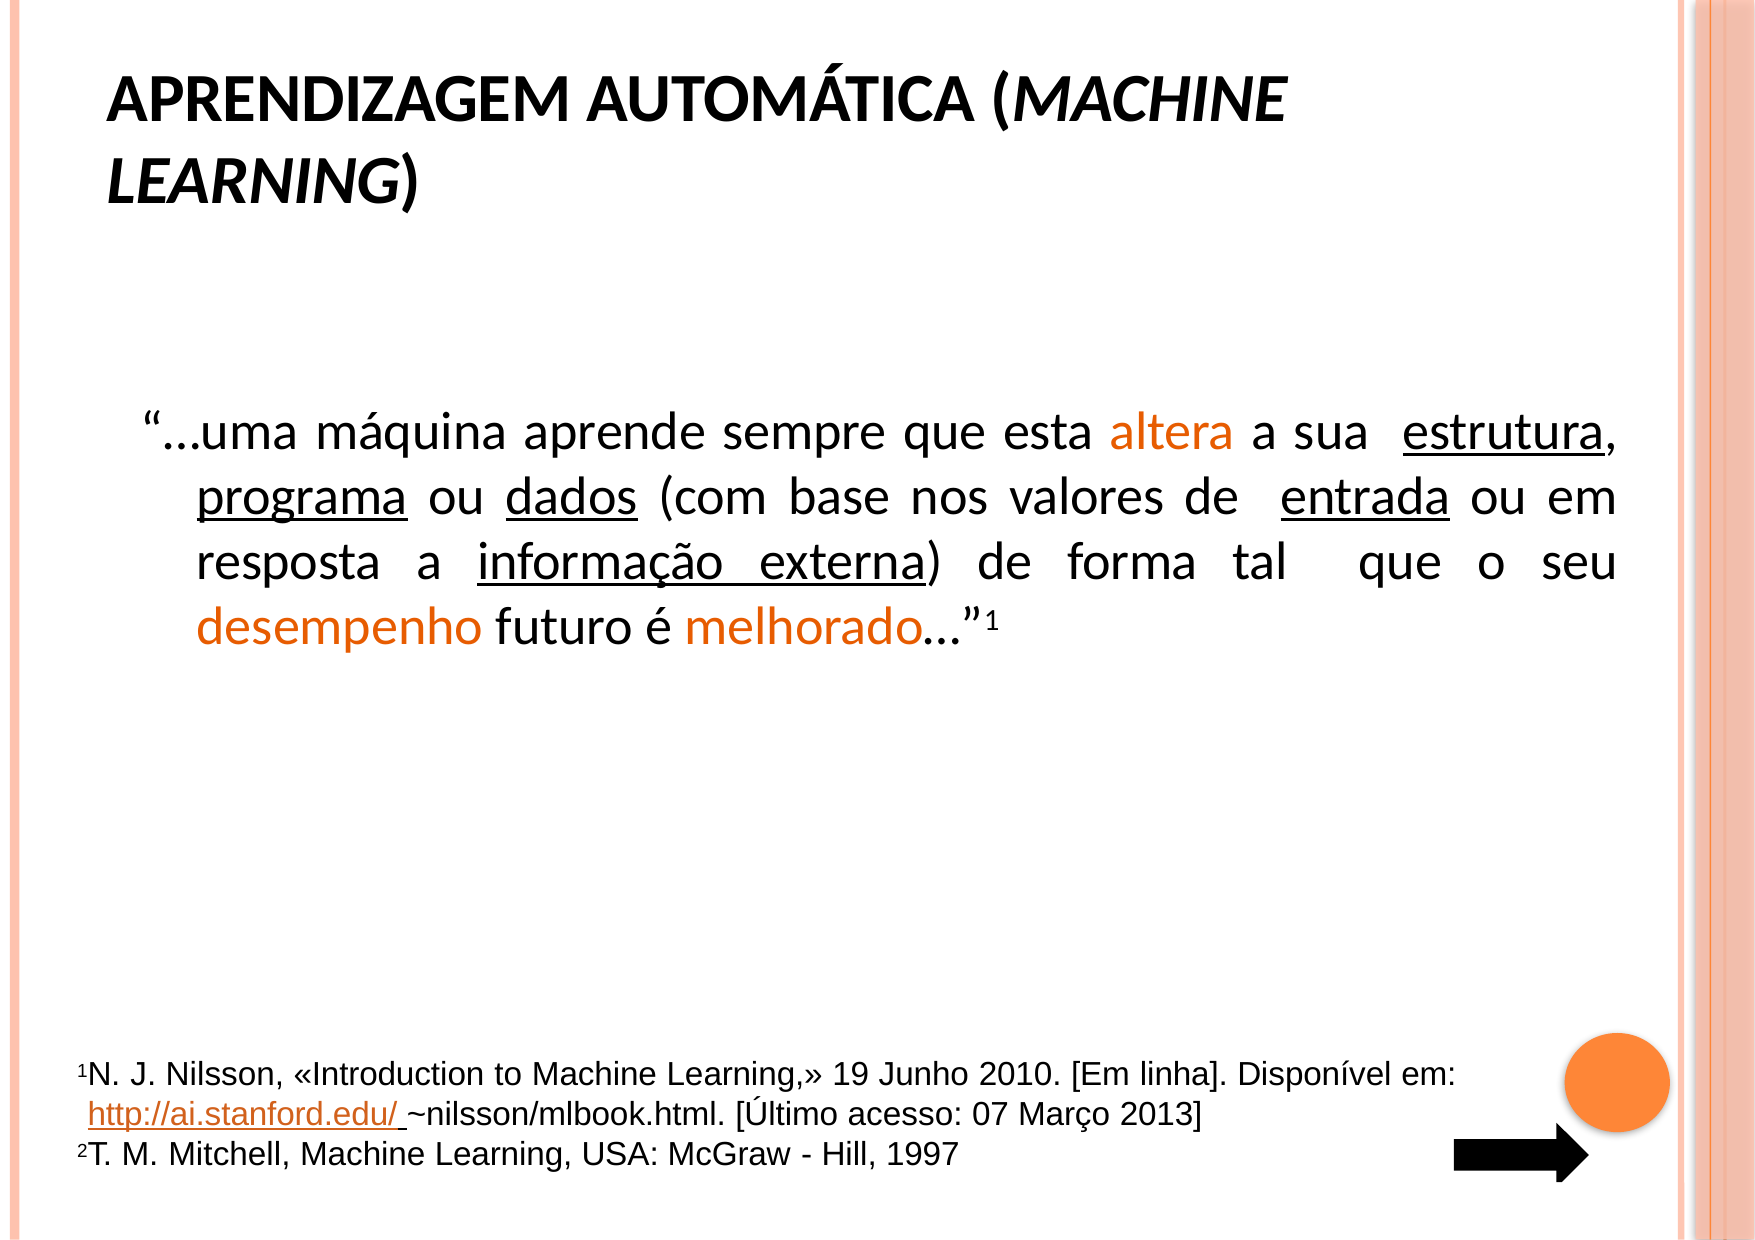

# Aprendizagem Automática (Machine Learning)
“…uma máquina aprende sempre que esta altera a sua  estrutura, programa ou dados (com base nos valores de  entrada ou em resposta a informação externa) de forma tal  que o seu desempenho futuro é melhorado…”1

1N. J. Nilsson, «Introduction to Machine Learning,» 19 Junho 2010. [Em linha]. Disponível em:  http://ai.stanford.edu/ ~nilsson/mlbook.html. [Último acesso: 07 Março 2013]
2T. M. Mitchell, Machine Learning, USA: McGraw - Hill, 1997